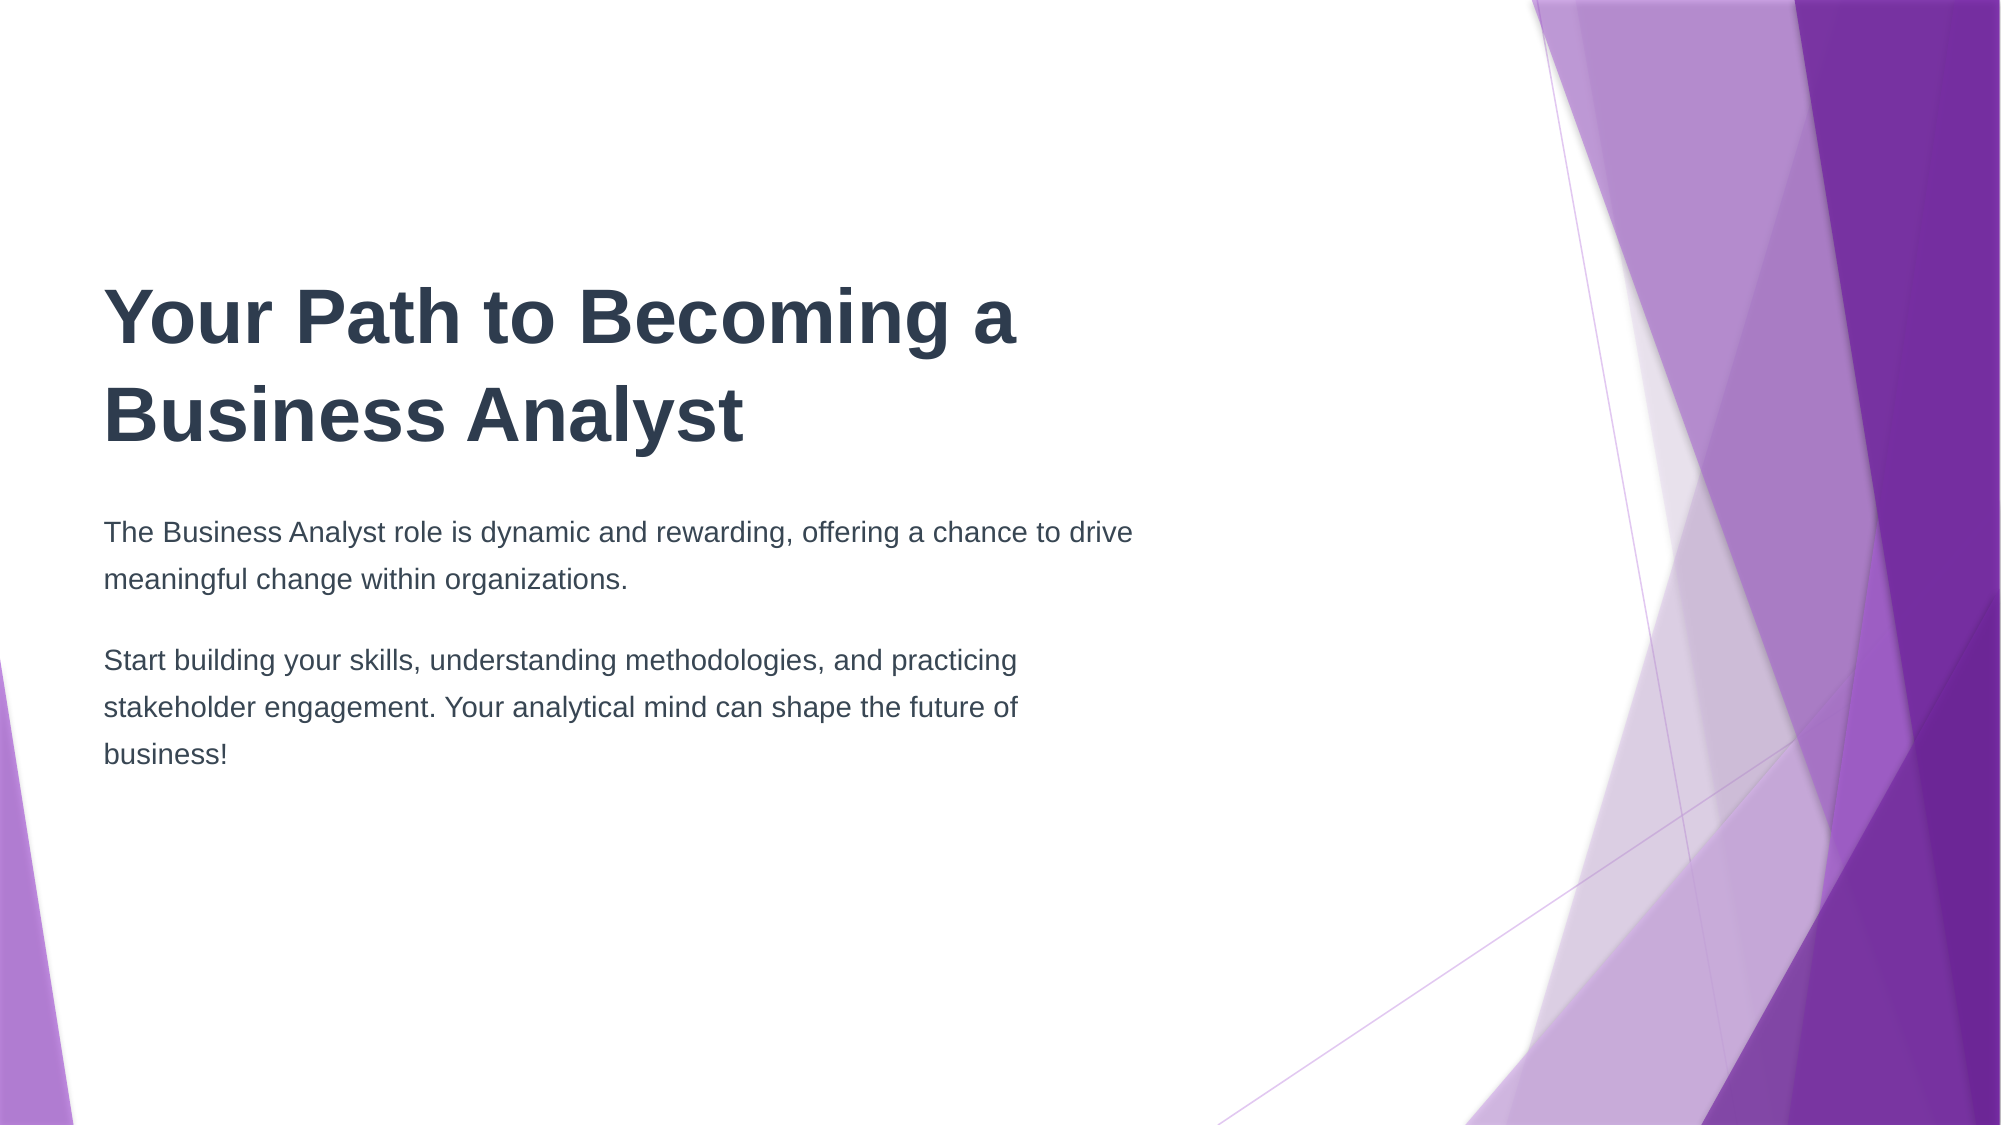

Your Path to Becoming a Business Analyst
The Business Analyst role is dynamic and rewarding, offering a chance to drive meaningful change within organizations.
Start building your skills, understanding methodologies, and practicing stakeholder engagement. Your analytical mind can shape the future of business!